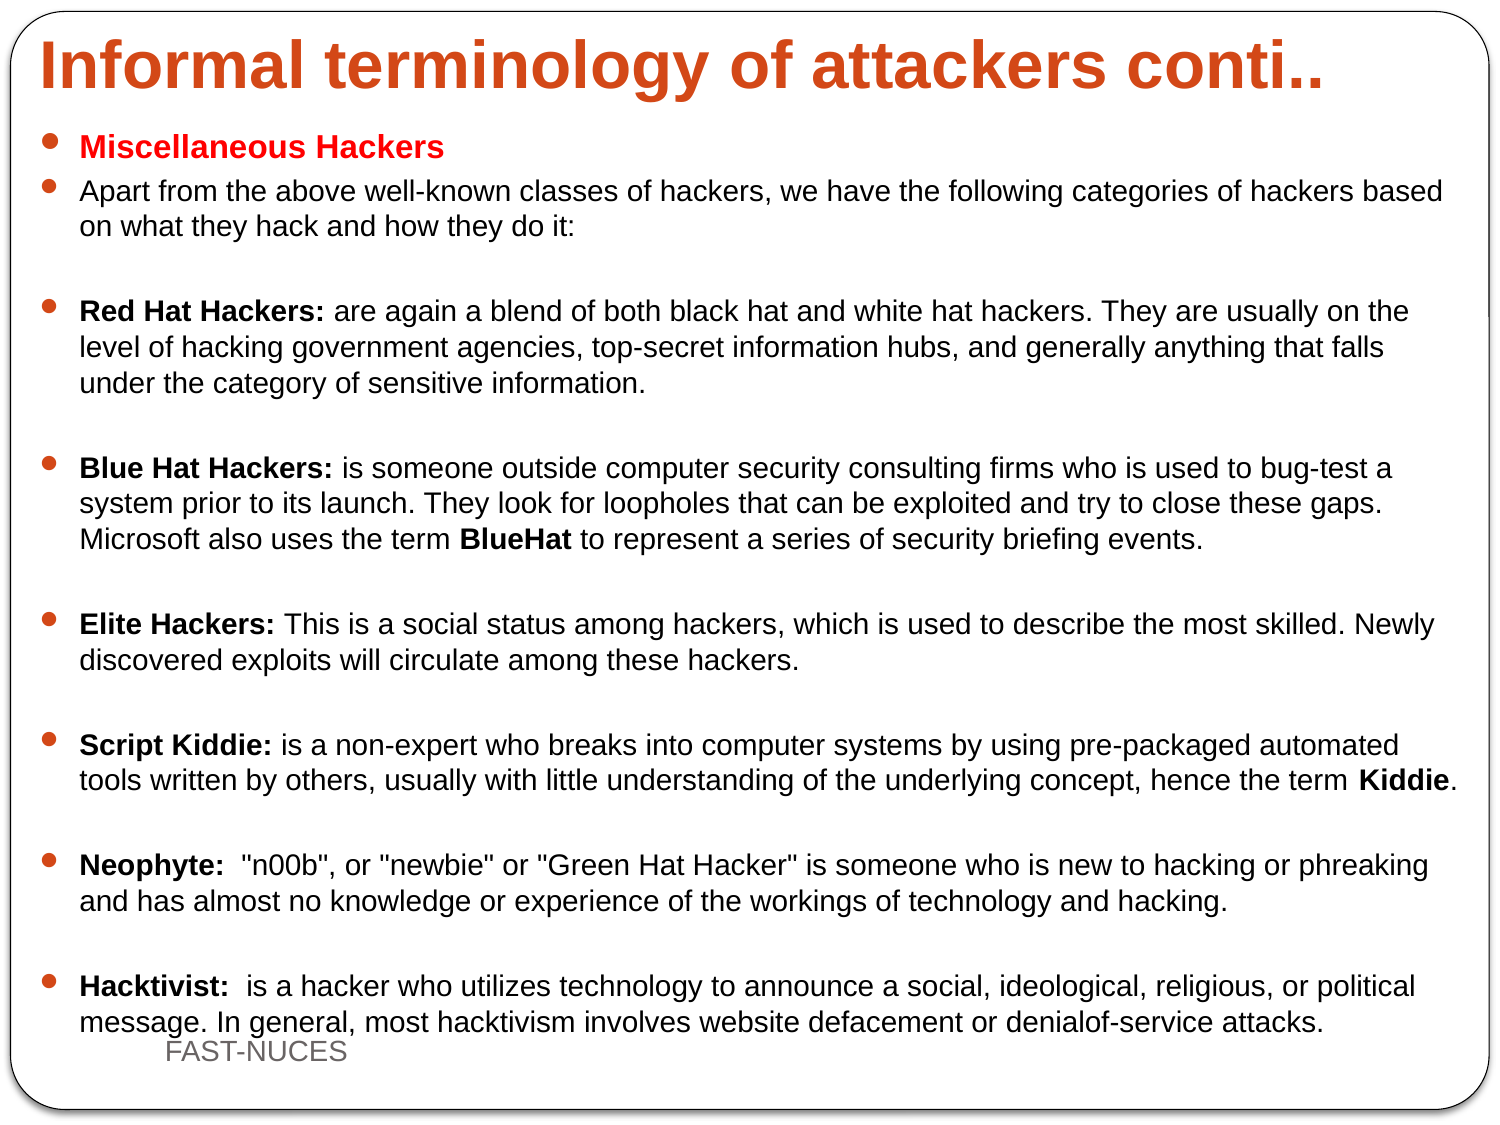

# Informal terminology of attackers conti..
Miscellaneous Hackers
Apart from the above well-known classes of hackers, we have the following categories of hackers based on what they hack and how they do it:

Red Hat Hackers: are again a blend of both black hat and white hat hackers. They are usually on the level of hacking government agencies, top-secret information hubs, and generally anything that falls under the category of sensitive information.

Blue Hat Hackers: is someone outside computer security consulting firms who is used to bug-test a system prior to its launch. They look for loopholes that can be exploited and try to close these gaps. Microsoft also uses the term BlueHat to represent a series of security briefing events.

Elite Hackers: This is a social status among hackers, which is used to describe the most skilled. Newly discovered exploits will circulate among these hackers.

Script Kiddie: is a non-expert who breaks into computer systems by using pre-packaged automated tools written by others, usually with little understanding of the underlying concept, hence the term Kiddie.

Neophyte:  "n00b", or "newbie" or "Green Hat Hacker" is someone who is new to hacking or phreaking and has almost no knowledge or experience of the workings of technology and hacking.

Hacktivist:  is a hacker who utilizes technology to announce a social, ideological, religious, or political message. In general, most hacktivism involves website defacement or denialof-service attacks.

FAST-NUCES